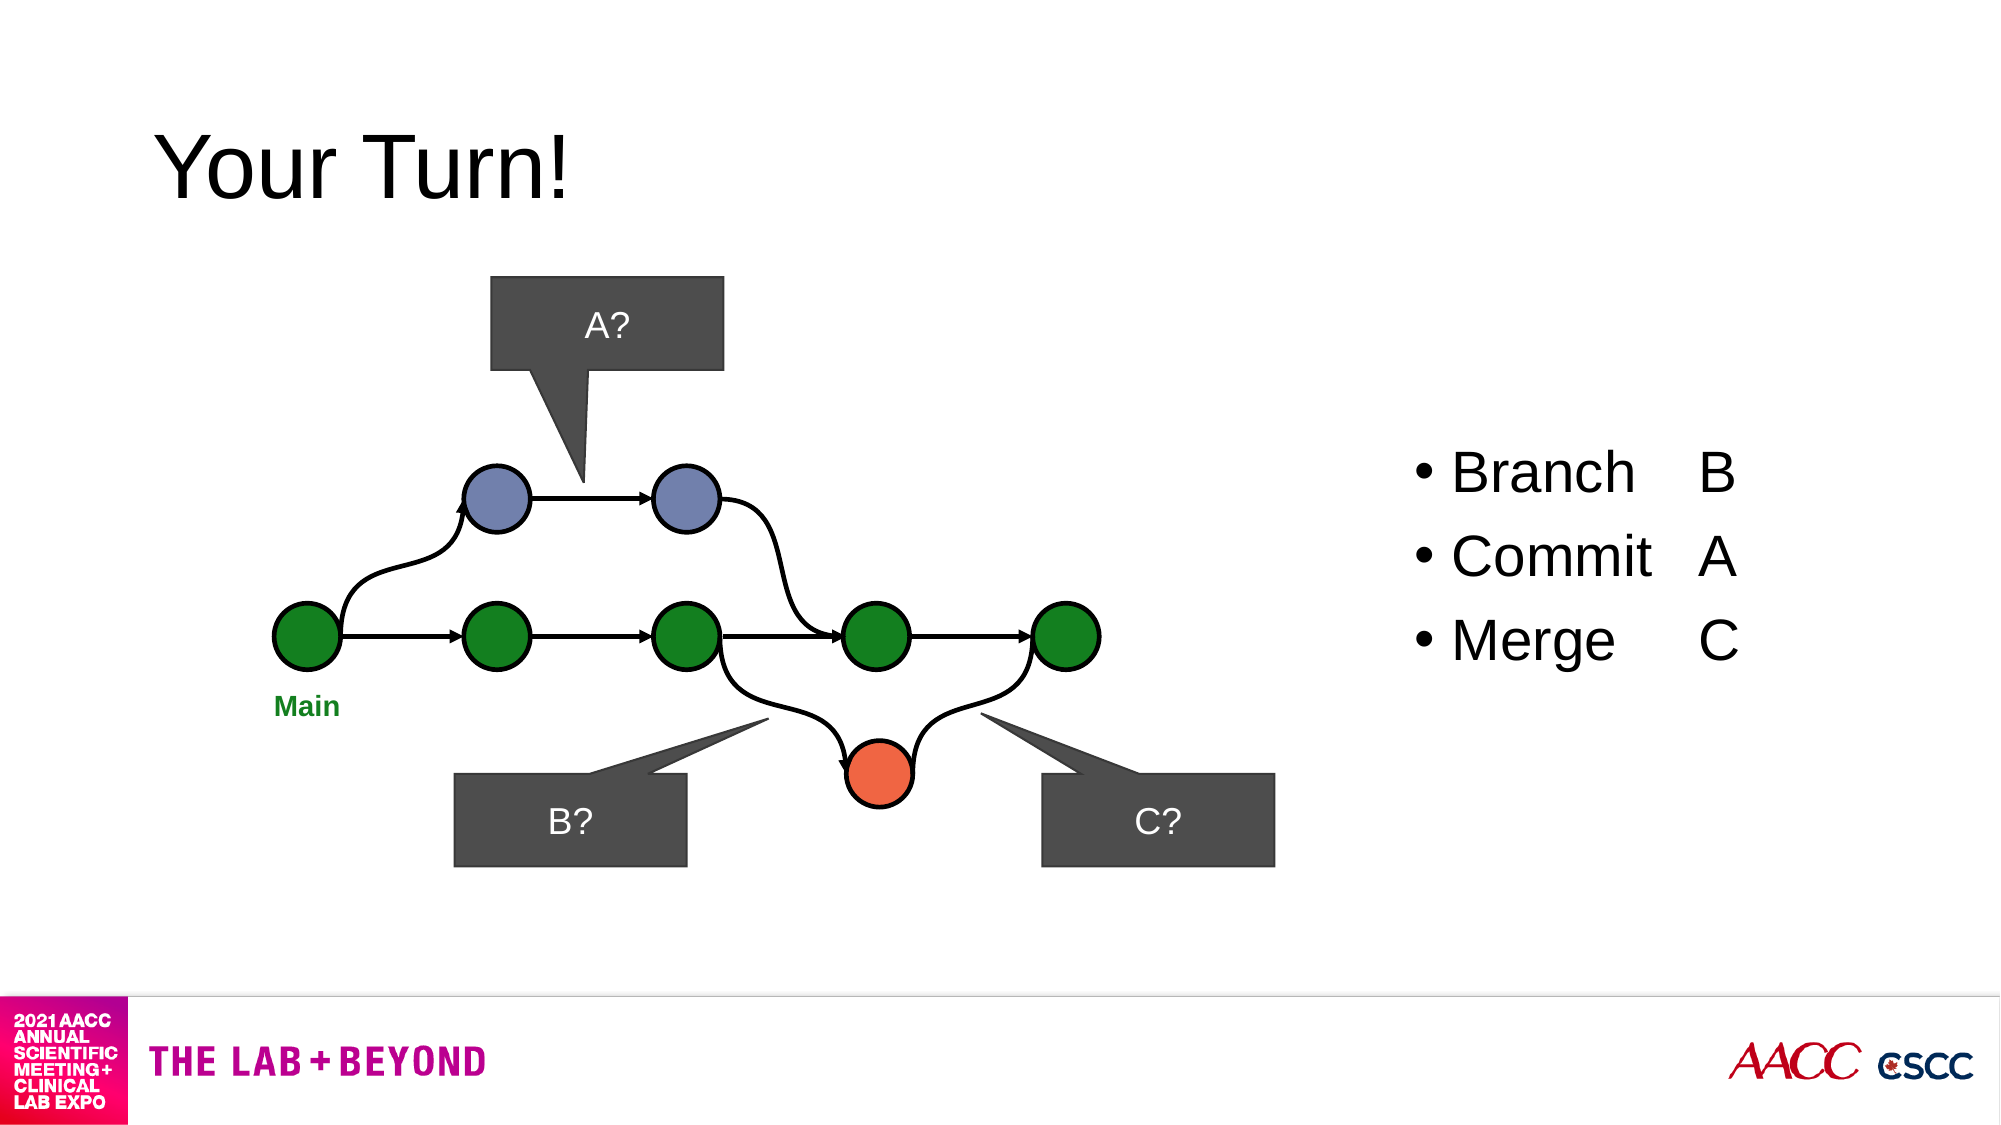

# Your Turn!
A?

Main
B?
C?
B
A
C
Branch
Commit
Merge